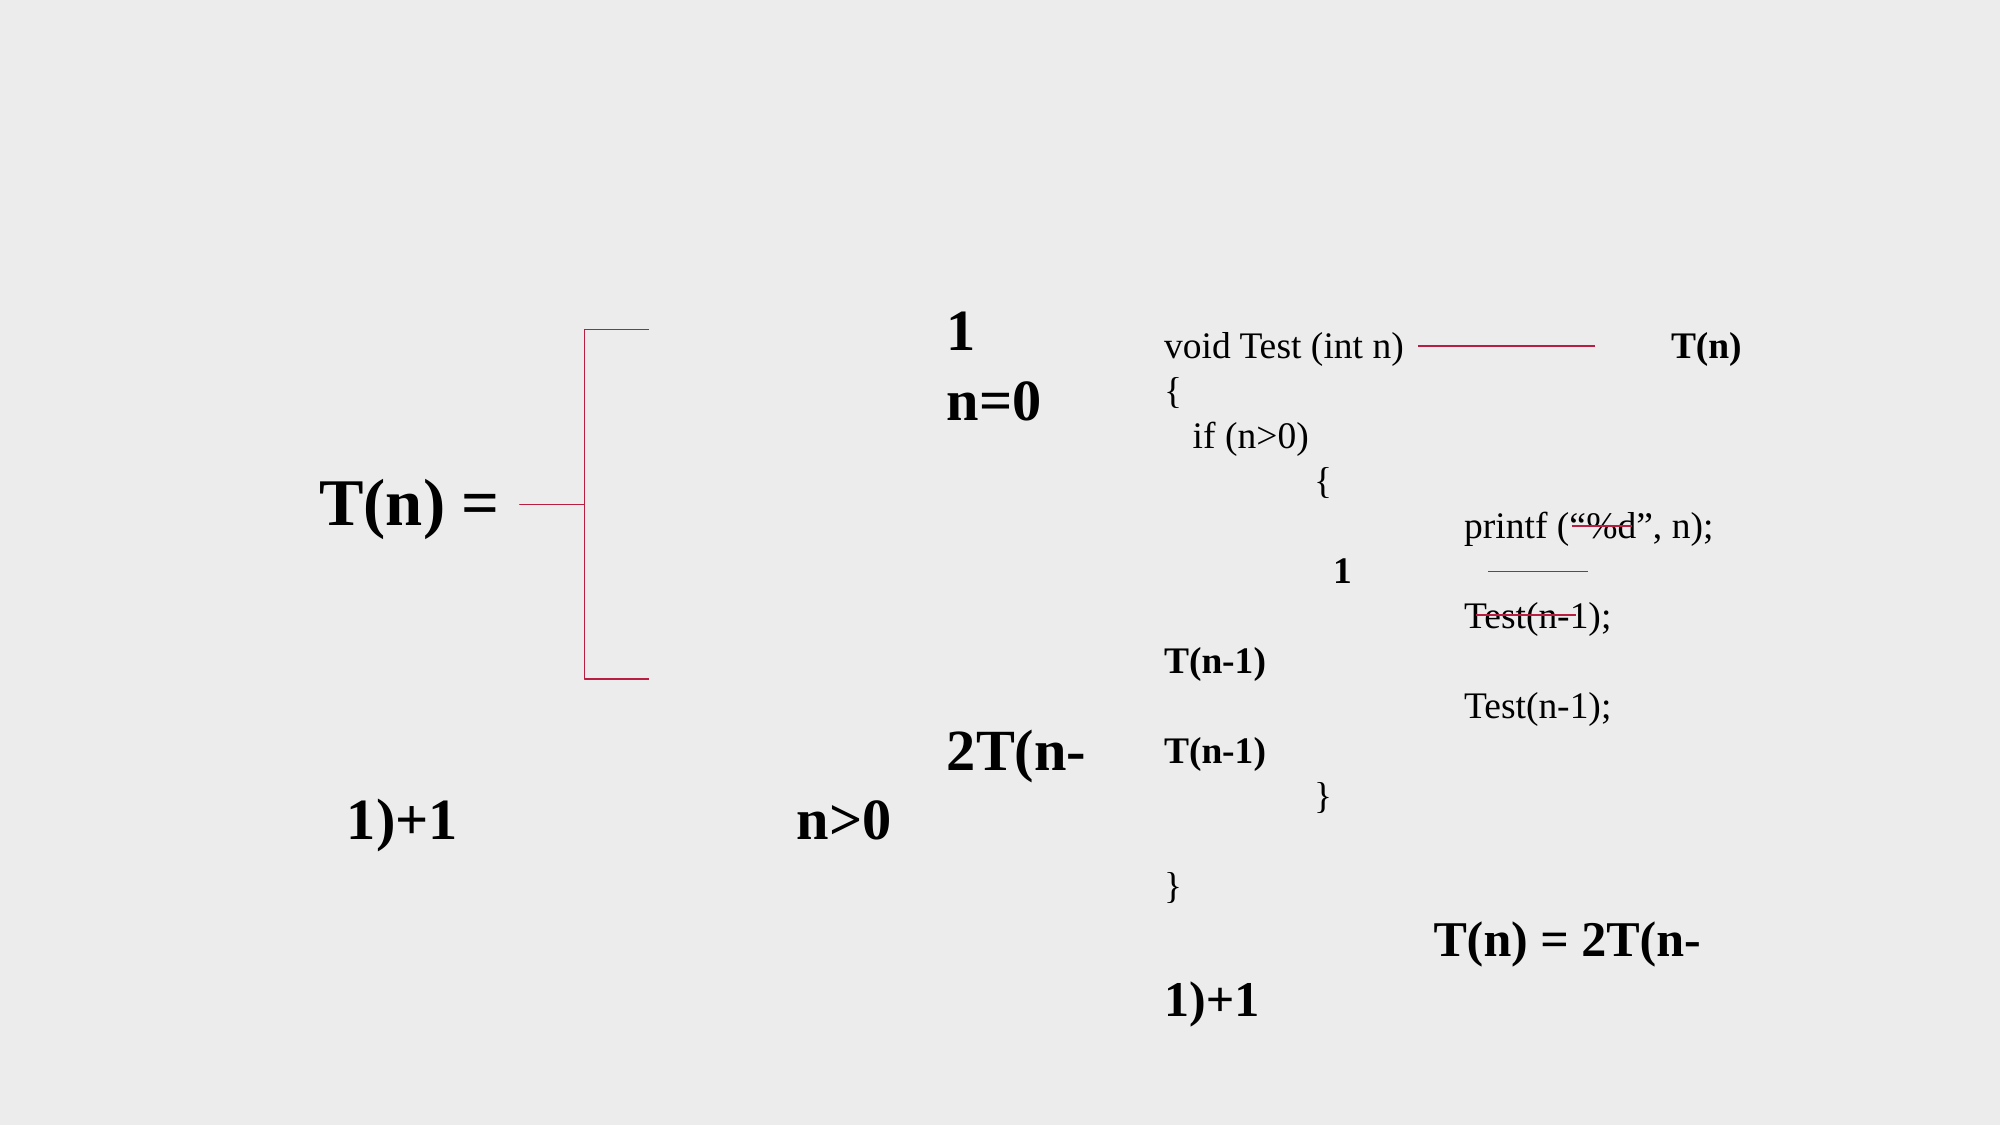

1					n=0

				2T(n-1)+1   		n>0

void Test (int n)		      T(n)
{
   if (n>0)
	{
		printf (“%d”, n);	  1
		Test(n-1);             T(n-1)
		Test(n-1);             T(n-1)
	}

}
                      T(n) = 2T(n-1)+1

T(n) =